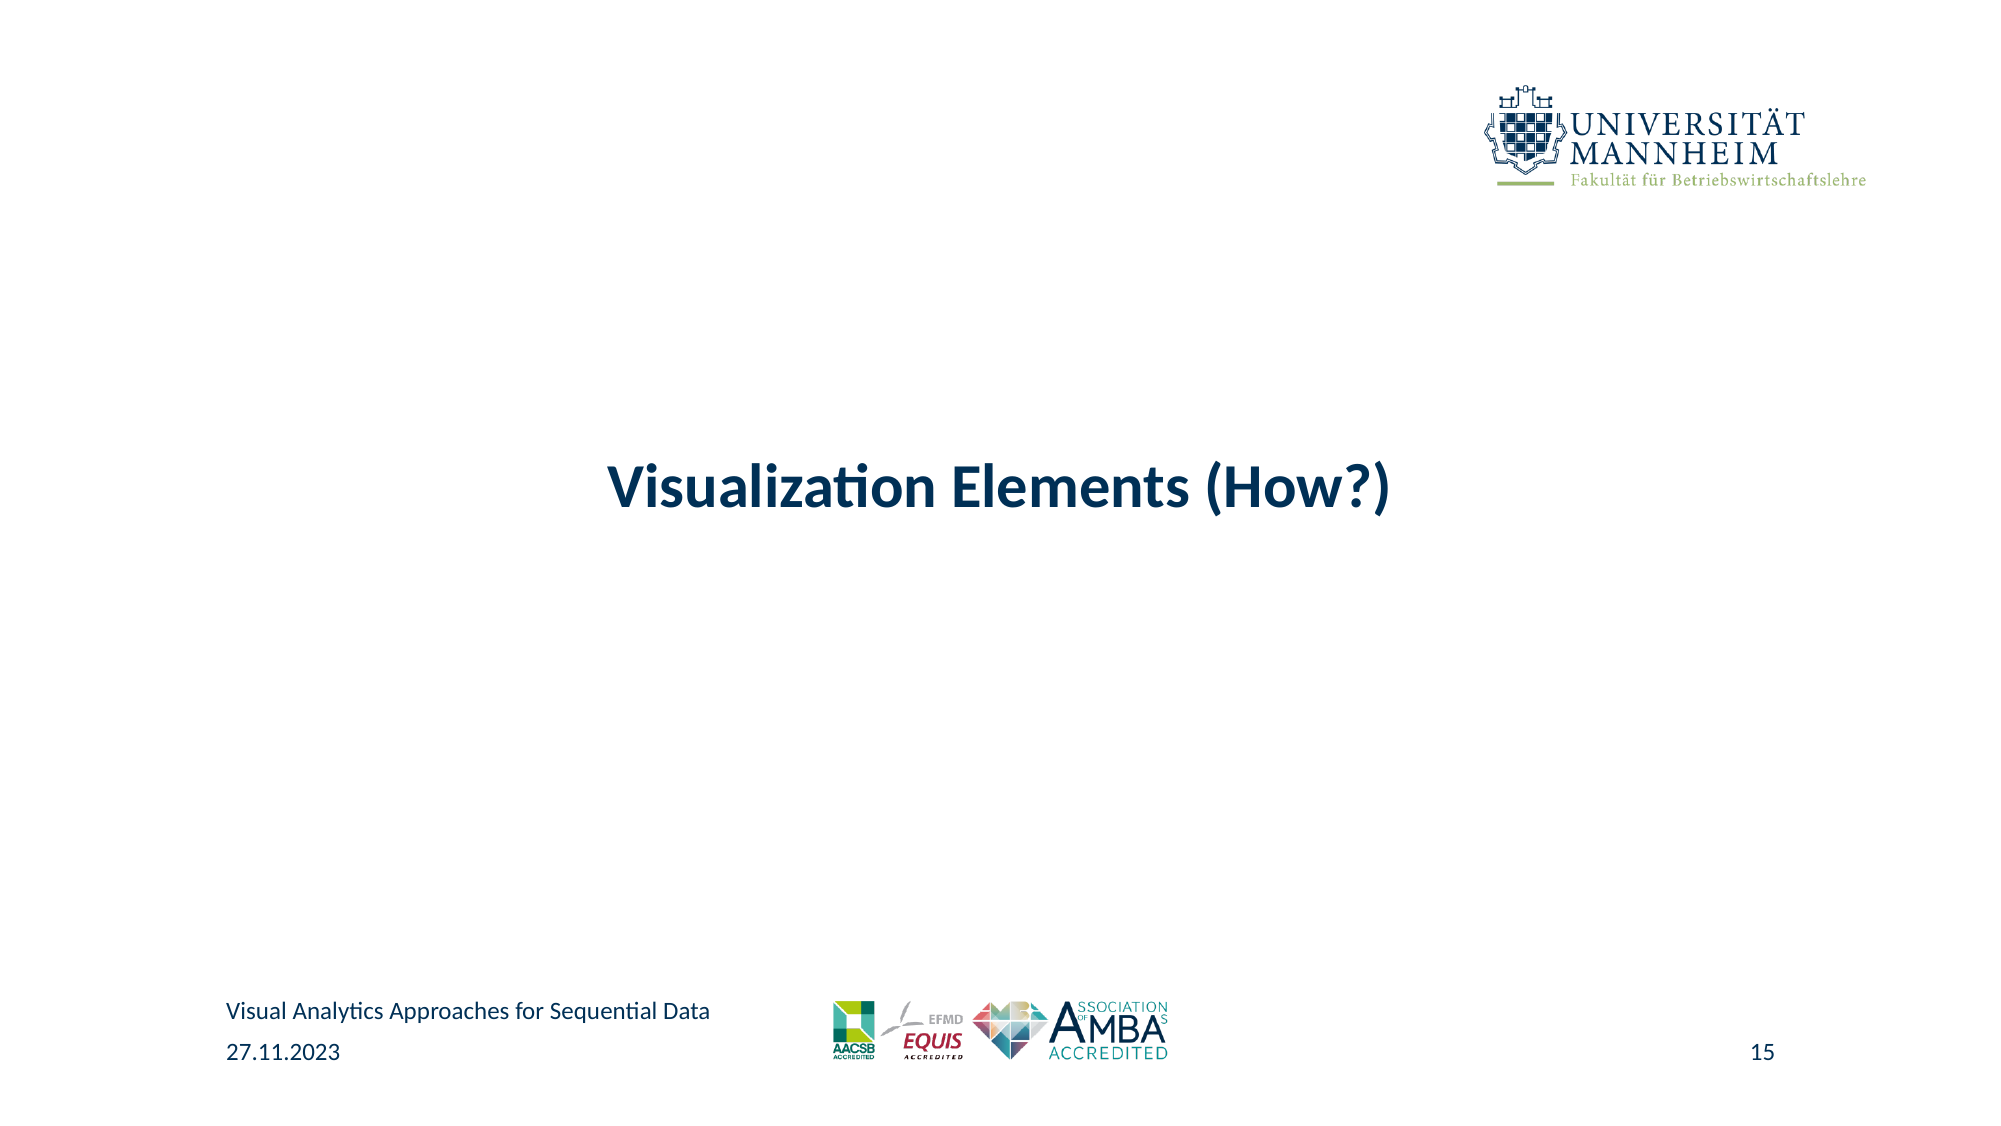

# Visualization Elements (How?)

Visual Analytics Approaches for Sequential Data
27.11.2023
15